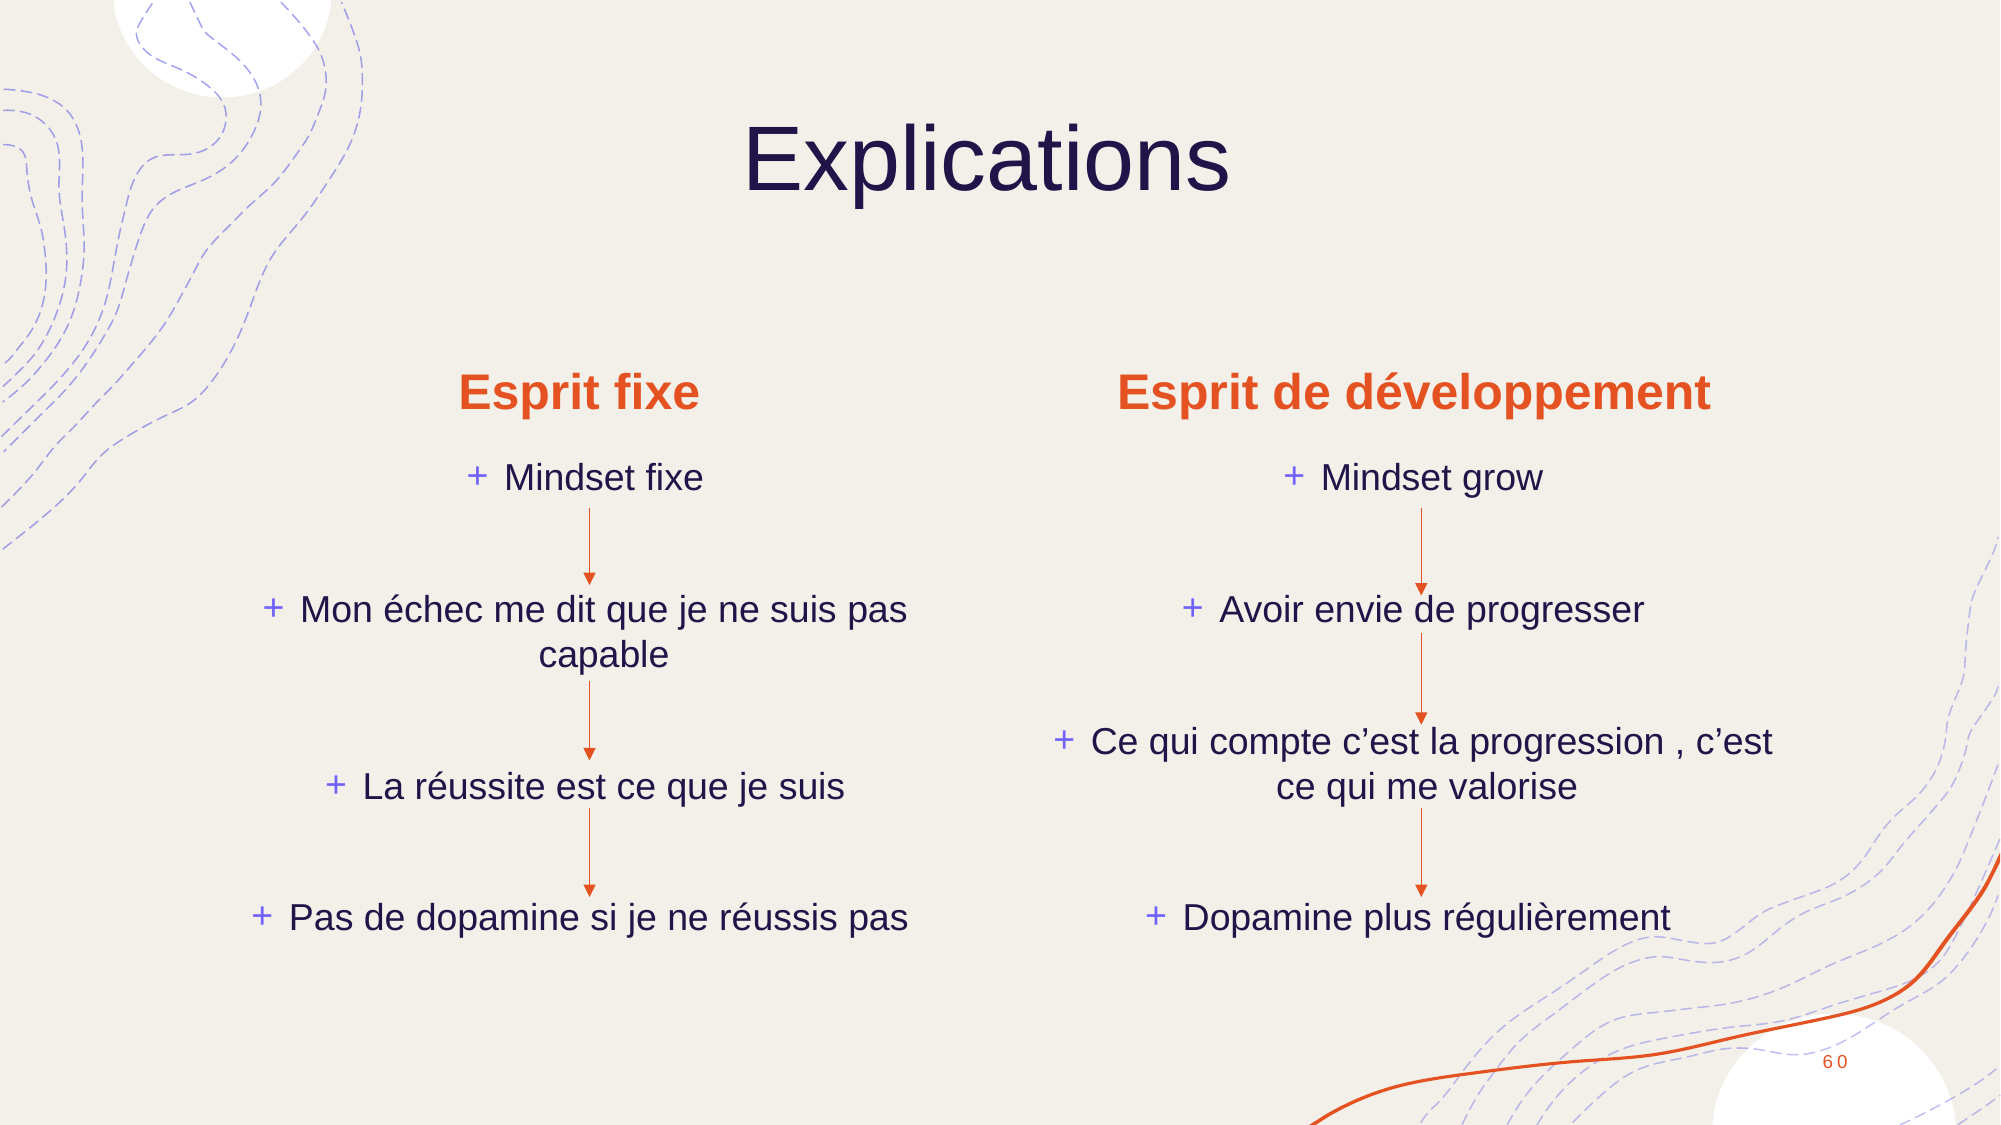

# Explications
Esprit de développement
Esprit fixe
Mindset grow

Avoir envie de progresser

Ce qui compte c’est la progression , c’est ce qui me valorise

Dopamine plus régulièrement
Mindset fixe

Mon échec me dit que je ne suis pas capable

La réussite est ce que je suis

Pas de dopamine si je ne réussis pas
60